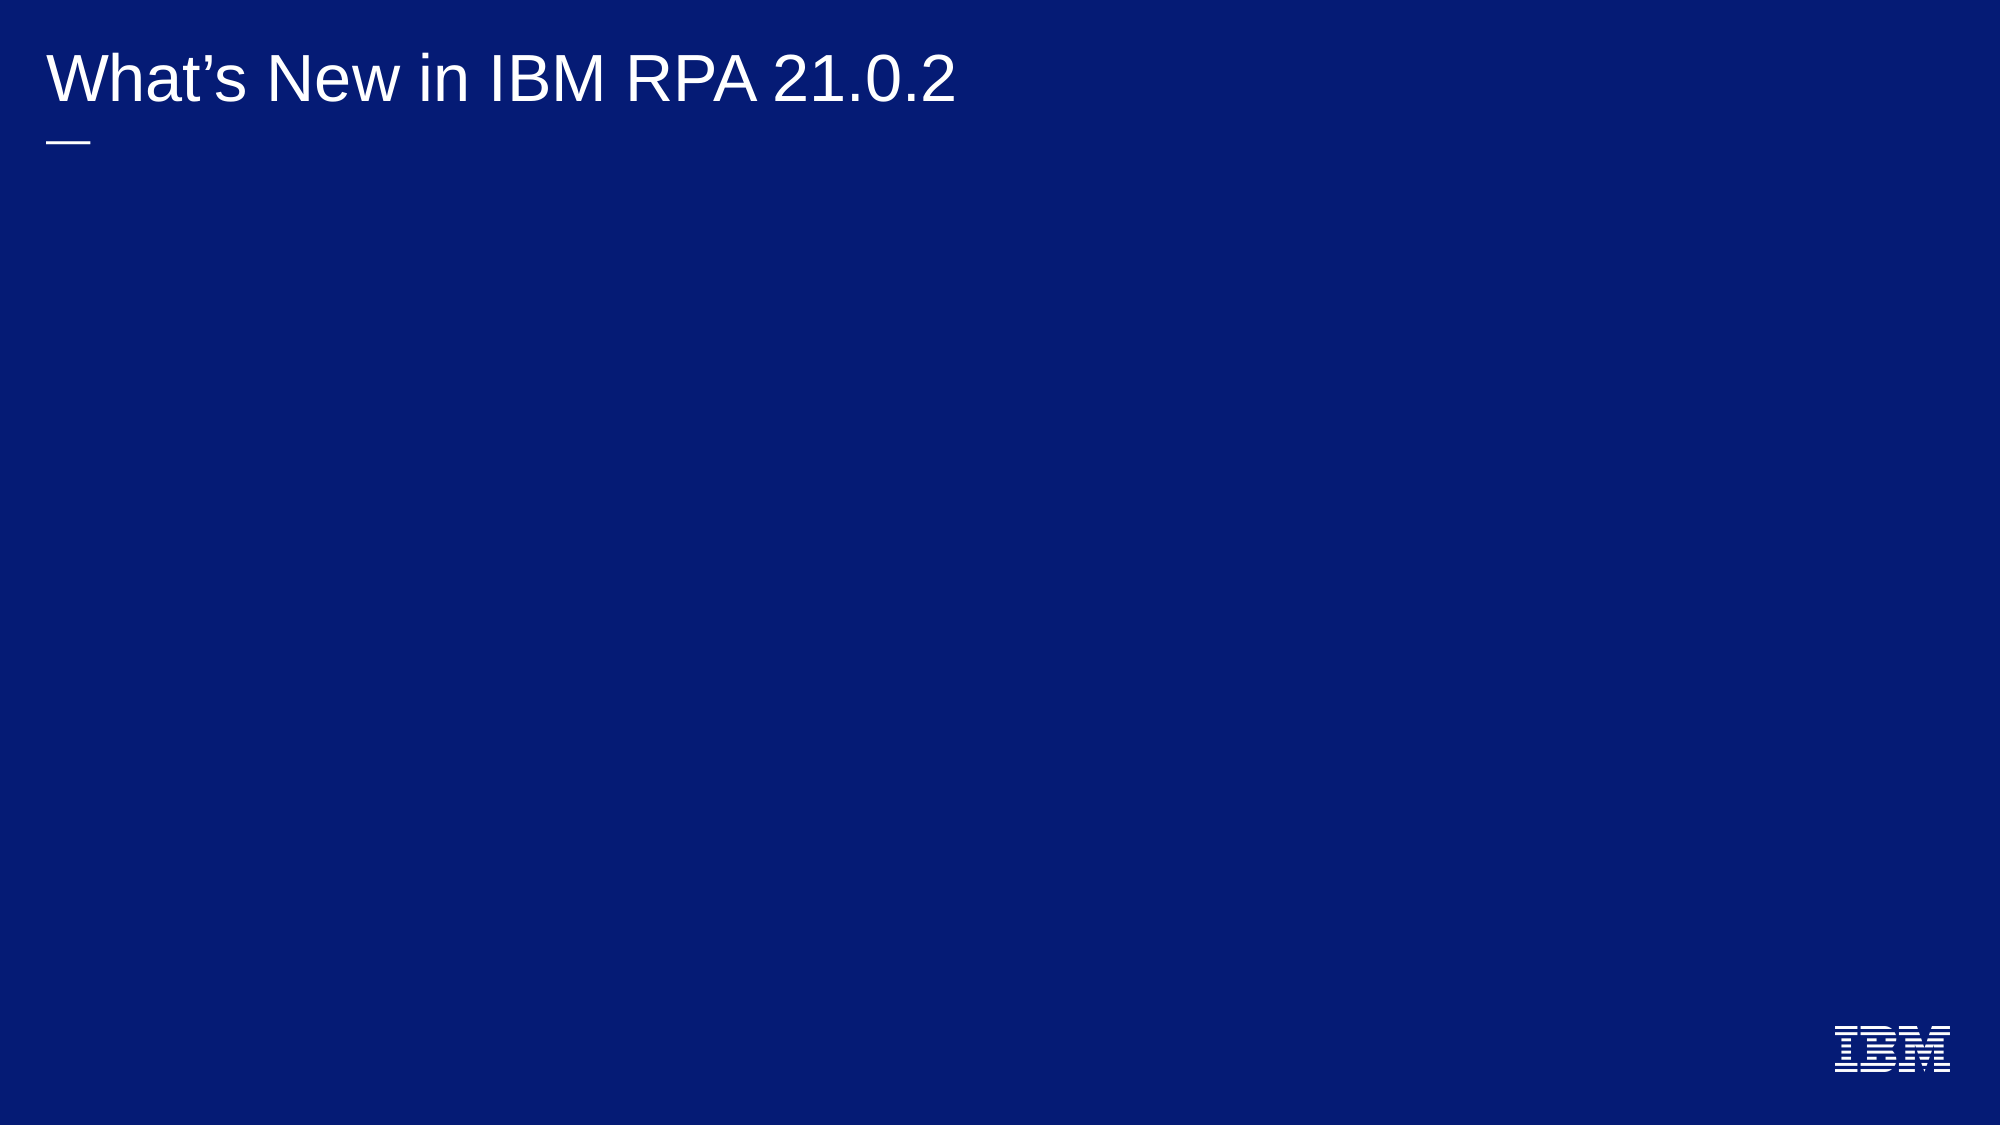

# What’s New in IBM RPA 21.0.2 —